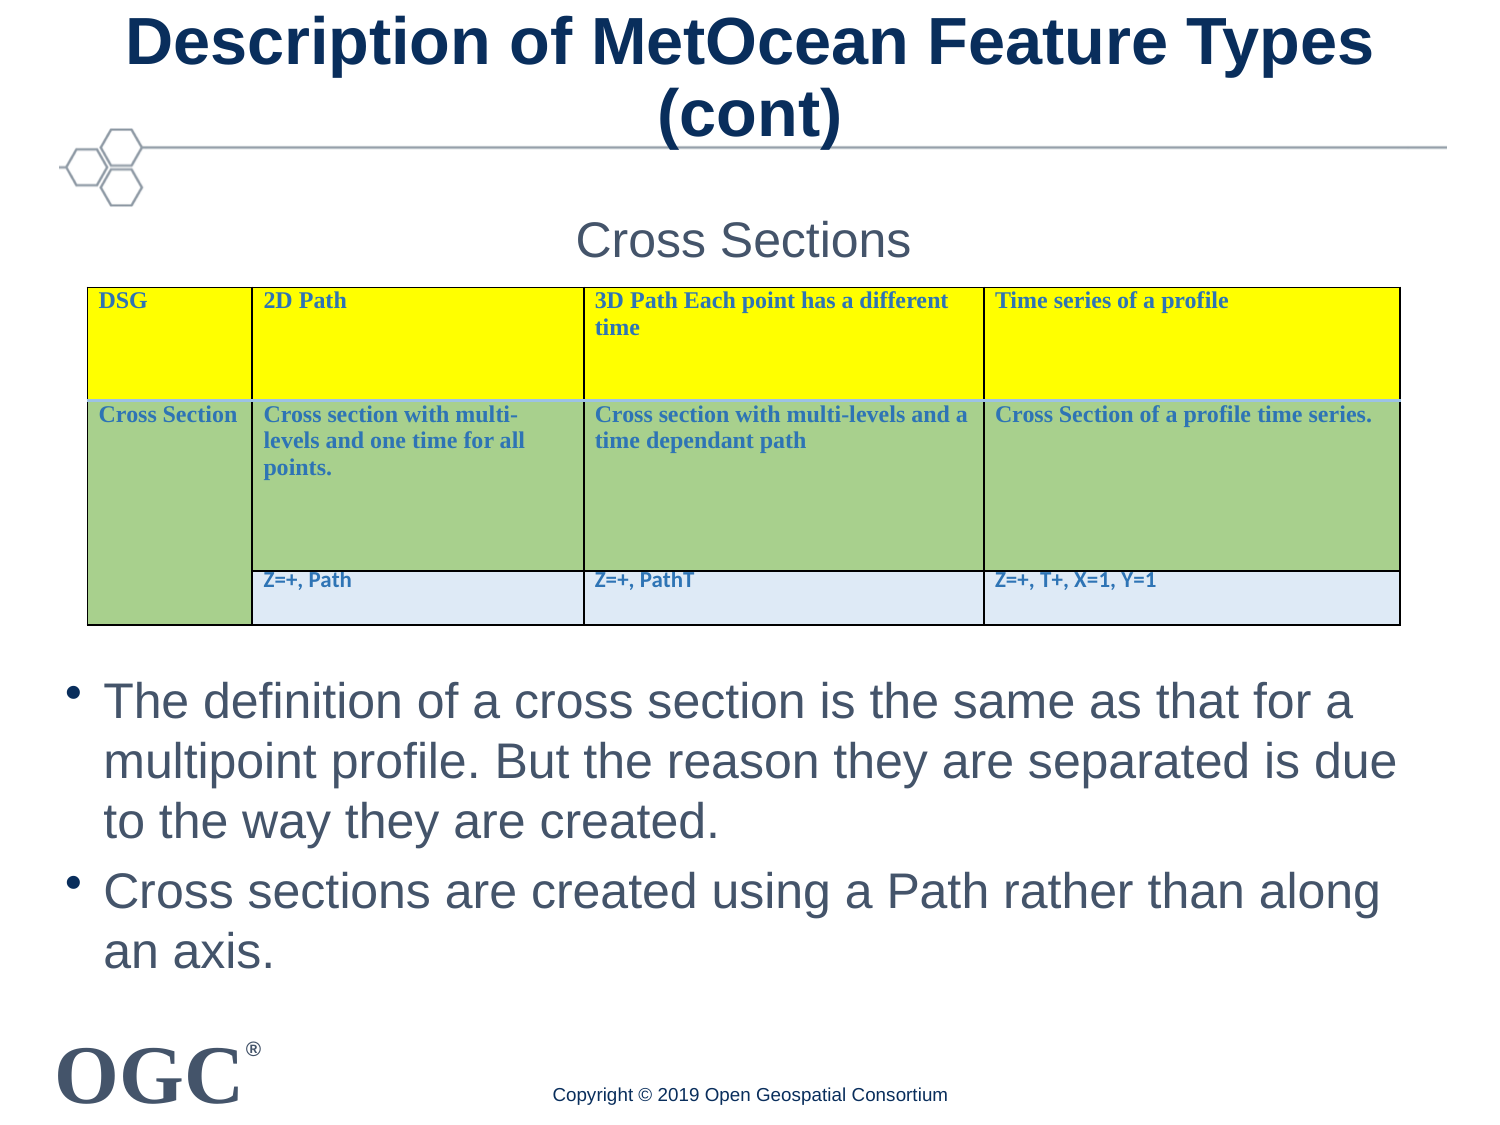

# Description of MetOcean Feature Types (cont)
Cross Sections

The definition of a cross section is the same as that for a multipoint profile. But the reason they are separated is due to the way they are created.
Cross sections are created using a Path rather than along an axis.
| DSG | 2D Path | 3D Path Each point has a different time | Time series of a profile |
| --- | --- | --- | --- |
| Cross Section | Cross section with multi-levels and one time for all points. | Cross section with multi-levels and a time dependant path | Cross Section of a profile time series. |
|  | Z=+, Path | Z=+, PathT | Z=+, T+, X=1, Y=1 |
Copyright © 2019 Open Geospatial Consortium